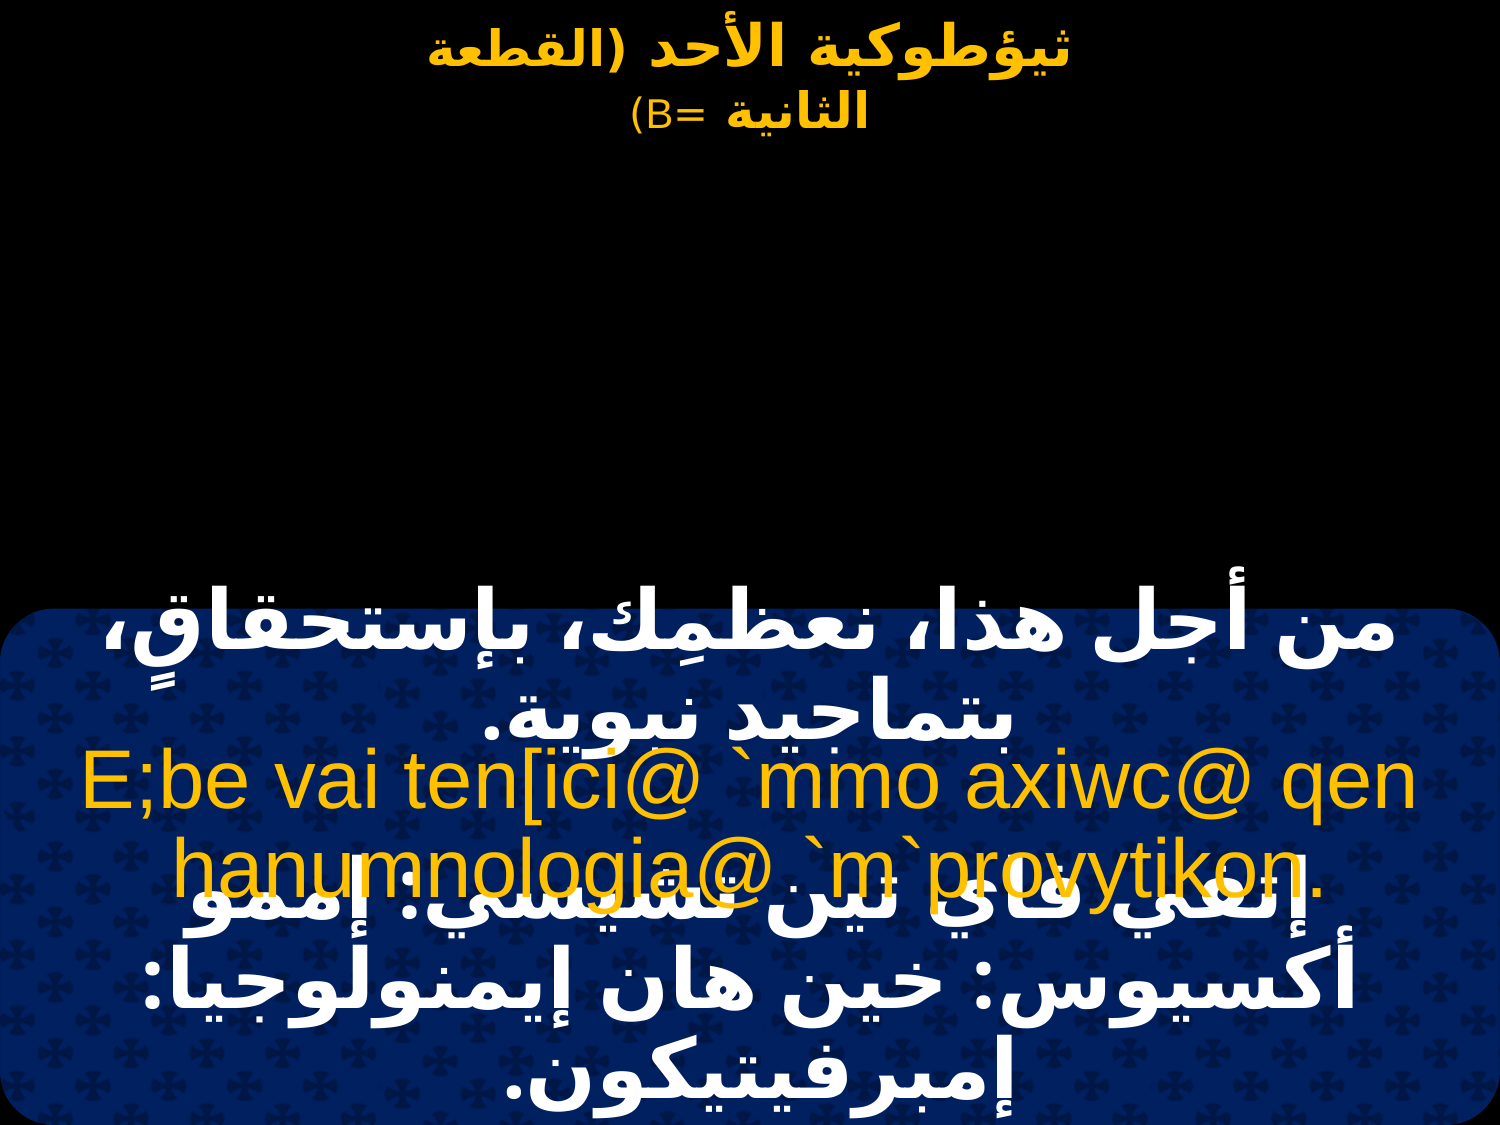

من أجل هذا، نعظمِك، بإستحقاقٍ، بتماجيد نبوية.
E;be vai ten[ici@ `mmo axiwc@ qen hanumnologia@ `m`provytikon.
إثفي فاي تين تشيسي: إممو أكسيوس: خين هان إيمنولوجيا: إمبرفيتيكون.